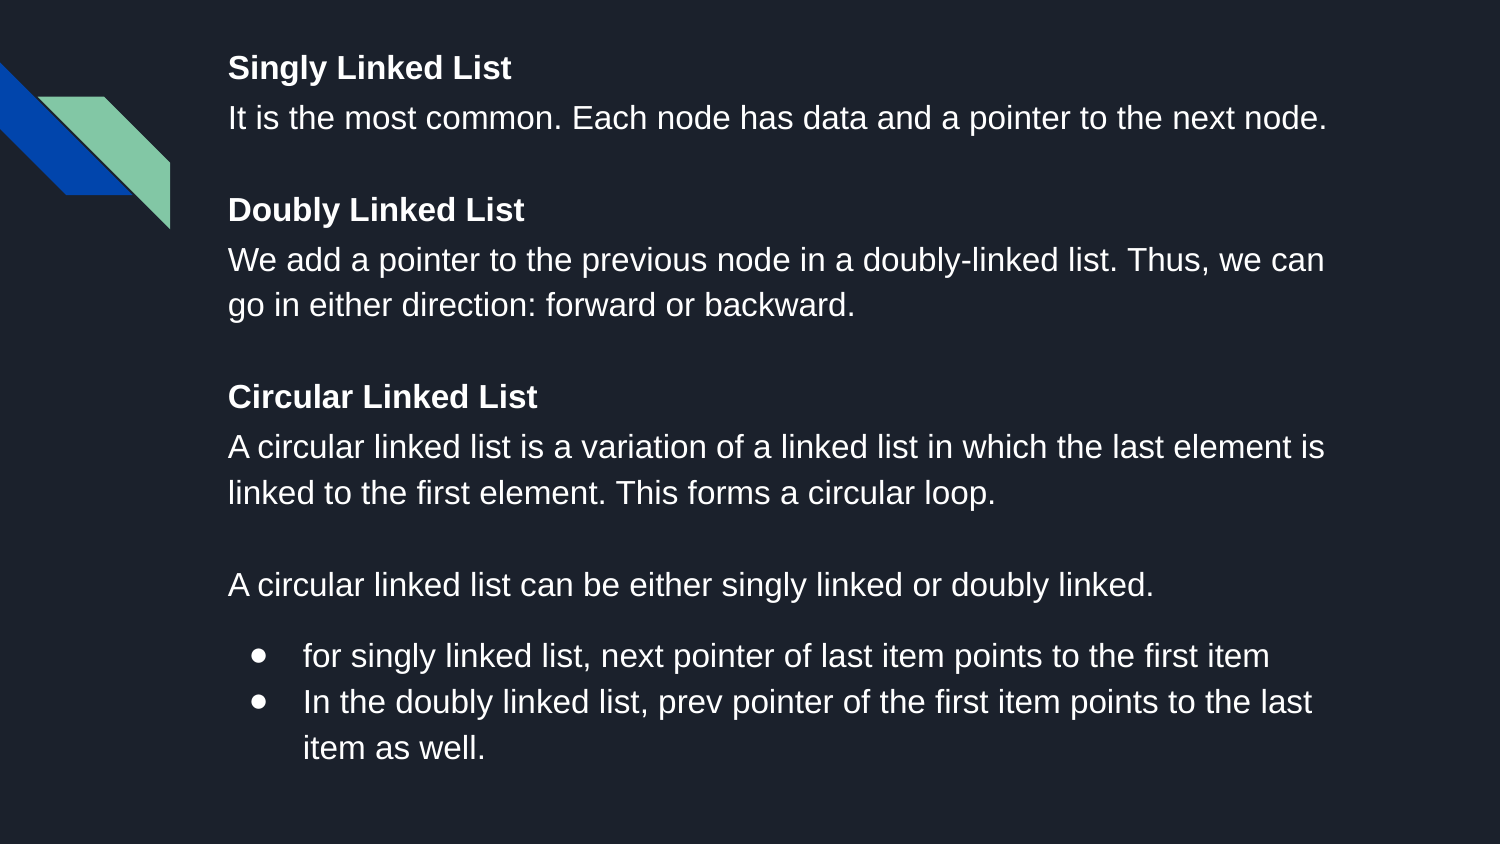

Singly Linked List
It is the most common. Each node has data and a pointer to the next node.

Doubly Linked List
We add a pointer to the previous node in a doubly-linked list. Thus, we can go in either direction: forward or backward.

Circular Linked List
A circular linked list is a variation of a linked list in which the last element is linked to the first element. This forms a circular loop.

A circular linked list can be either singly linked or doubly linked.
for singly linked list, next pointer of last item points to the first item
In the doubly linked list, prev pointer of the first item points to the last item as well.